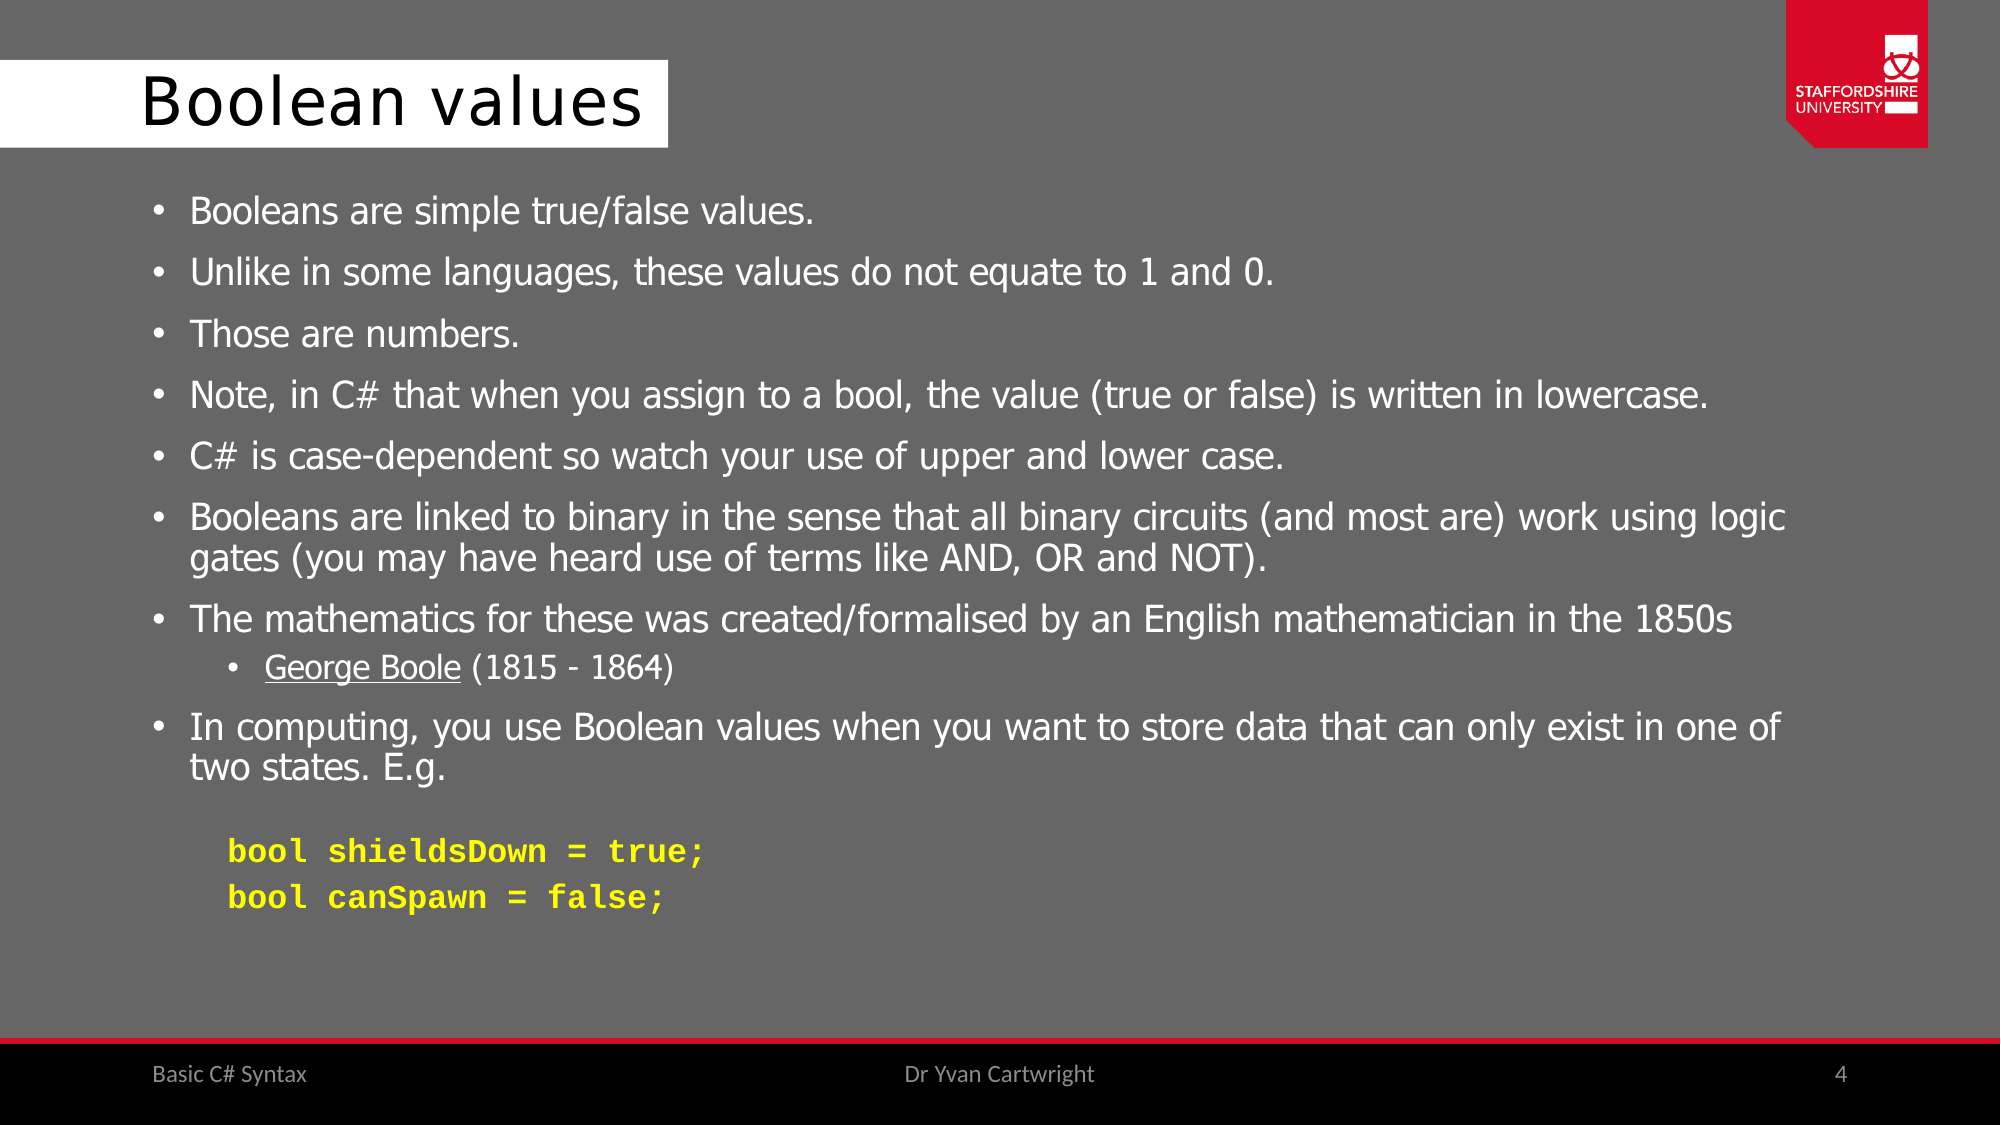

# Boolean values
Booleans are simple true/false values.
Unlike in some languages, these values do not equate to 1 and 0.
Those are numbers.
Note, in C# that when you assign to a bool, the value (true or false) is written in lowercase.
C# is case-dependent so watch your use of upper and lower case.
Booleans are linked to binary in the sense that all binary circuits (and most are) work using logic gates (you may have heard use of terms like AND, OR and NOT).
The mathematics for these was created/formalised by an English mathematician in the 1850s
George Boole (1815 - 1864)
In computing, you use Boolean values when you want to store data that can only exist in one of two states. E.g.

bool shieldsDown = true;
bool canSpawn = false;

Basic C# Syntax
Dr Yvan Cartwright
4